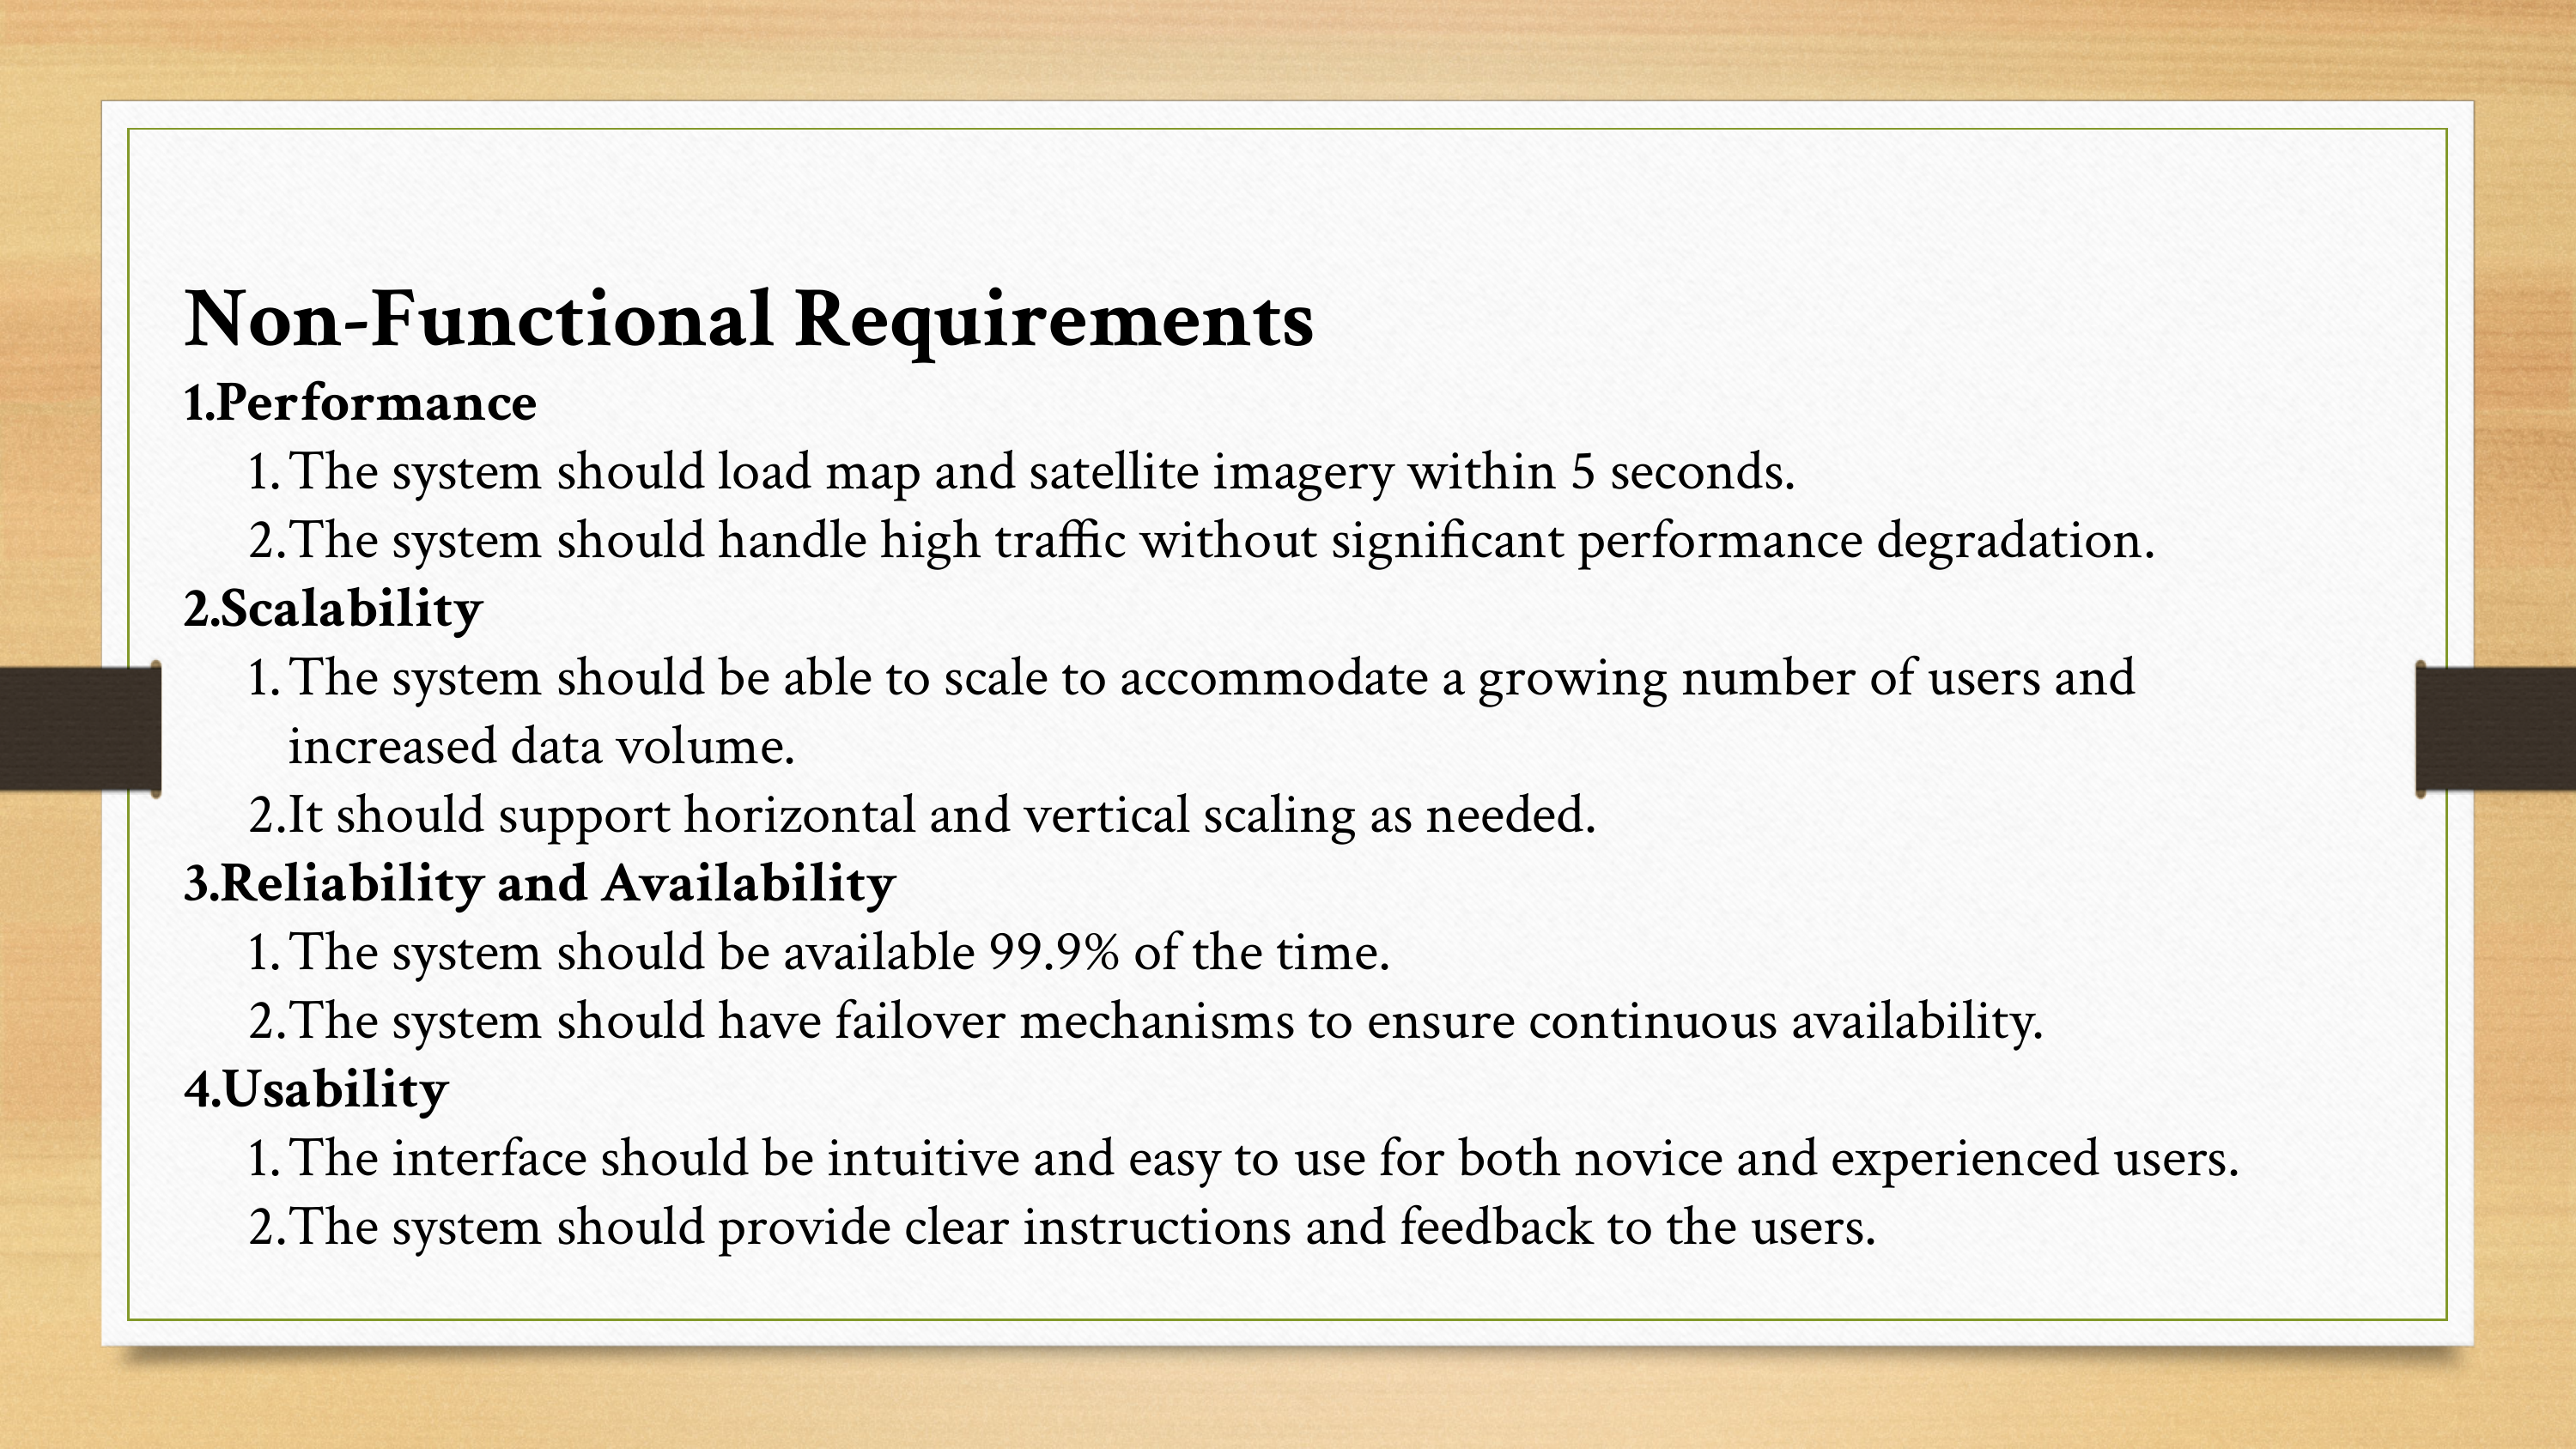

Non-Functional Requirements
Performance
The system should load map and satellite imagery within 5 seconds.
The system should handle high traffic without significant performance degradation.
Scalability
The system should be able to scale to accommodate a growing number of users and increased data volume.
It should support horizontal and vertical scaling as needed.
Reliability and Availability
The system should be available 99.9% of the time.
The system should have failover mechanisms to ensure continuous availability.
Usability
The interface should be intuitive and easy to use for both novice and experienced users.
The system should provide clear instructions and feedback to the users.